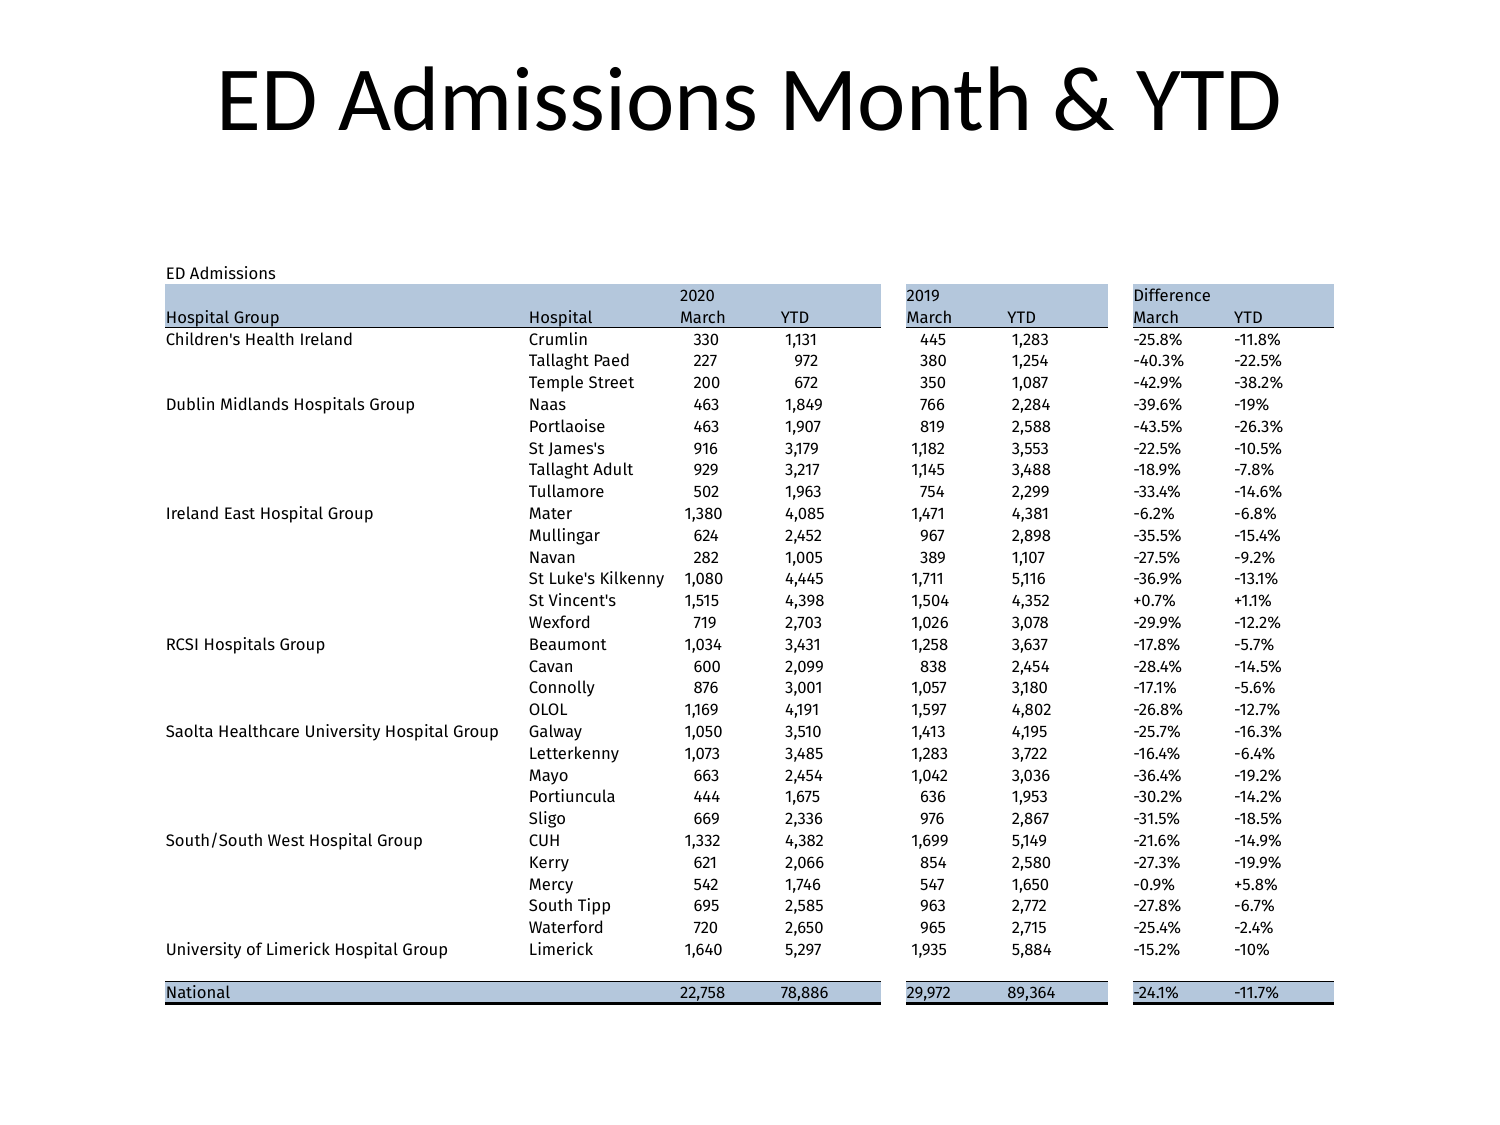

# ED Admissions Month & YTD
| ED Admissions |  |  |  |  |  |  |  |  |  |
| --- | --- | --- | --- | --- | --- | --- | --- | --- | --- |
|  |  | 2020 |  |  | 2019 |  |  | Difference |  |
| Hospital Group | Hospital | March | YTD |  | March | YTD |  | March | YTD |
| Children's Health Ireland | Crumlin | 330 | 1,131 |  | 445 | 1,283 |  | -25.8% | -11.8% |
|  | Tallaght Paed | 227 | 972 |  | 380 | 1,254 |  | -40.3% | -22.5% |
|  | Temple Street | 200 | 672 |  | 350 | 1,087 |  | -42.9% | -38.2% |
| Dublin Midlands Hospitals Group | Naas | 463 | 1,849 |  | 766 | 2,284 |  | -39.6% | -19% |
|  | Portlaoise | 463 | 1,907 |  | 819 | 2,588 |  | -43.5% | -26.3% |
|  | St James's | 916 | 3,179 |  | 1,182 | 3,553 |  | -22.5% | -10.5% |
|  | Tallaght Adult | 929 | 3,217 |  | 1,145 | 3,488 |  | -18.9% | -7.8% |
|  | Tullamore | 502 | 1,963 |  | 754 | 2,299 |  | -33.4% | -14.6% |
| Ireland East Hospital Group | Mater | 1,380 | 4,085 |  | 1,471 | 4,381 |  | -6.2% | -6.8% |
|  | Mullingar | 624 | 2,452 |  | 967 | 2,898 |  | -35.5% | -15.4% |
|  | Navan | 282 | 1,005 |  | 389 | 1,107 |  | -27.5% | -9.2% |
|  | St Luke's Kilkenny | 1,080 | 4,445 |  | 1,711 | 5,116 |  | -36.9% | -13.1% |
|  | St Vincent's | 1,515 | 4,398 |  | 1,504 | 4,352 |  | +0.7% | +1.1% |
|  | Wexford | 719 | 2,703 |  | 1,026 | 3,078 |  | -29.9% | -12.2% |
| RCSI Hospitals Group | Beaumont | 1,034 | 3,431 |  | 1,258 | 3,637 |  | -17.8% | -5.7% |
|  | Cavan | 600 | 2,099 |  | 838 | 2,454 |  | -28.4% | -14.5% |
|  | Connolly | 876 | 3,001 |  | 1,057 | 3,180 |  | -17.1% | -5.6% |
|  | OLOL | 1,169 | 4,191 |  | 1,597 | 4,802 |  | -26.8% | -12.7% |
| Saolta Healthcare University Hospital Group | Galway | 1,050 | 3,510 |  | 1,413 | 4,195 |  | -25.7% | -16.3% |
|  | Letterkenny | 1,073 | 3,485 |  | 1,283 | 3,722 |  | -16.4% | -6.4% |
|  | Mayo | 663 | 2,454 |  | 1,042 | 3,036 |  | -36.4% | -19.2% |
|  | Portiuncula | 444 | 1,675 |  | 636 | 1,953 |  | -30.2% | -14.2% |
|  | Sligo | 669 | 2,336 |  | 976 | 2,867 |  | -31.5% | -18.5% |
| South/South West Hospital Group | CUH | 1,332 | 4,382 |  | 1,699 | 5,149 |  | -21.6% | -14.9% |
|  | Kerry | 621 | 2,066 |  | 854 | 2,580 |  | -27.3% | -19.9% |
|  | Mercy | 542 | 1,746 |  | 547 | 1,650 |  | -0.9% | +5.8% |
|  | South Tipp | 695 | 2,585 |  | 963 | 2,772 |  | -27.8% | -6.7% |
|  | Waterford | 720 | 2,650 |  | 965 | 2,715 |  | -25.4% | -2.4% |
| University of Limerick Hospital Group | Limerick | 1,640 | 5,297 |  | 1,935 | 5,884 |  | -15.2% | -10% |
|  |  |  |  |  |  |  |  |  |  |
| National |  | 22,758 | 78,886 |  | 29,972 | 89,364 |  | -24.1% | -11.7% |